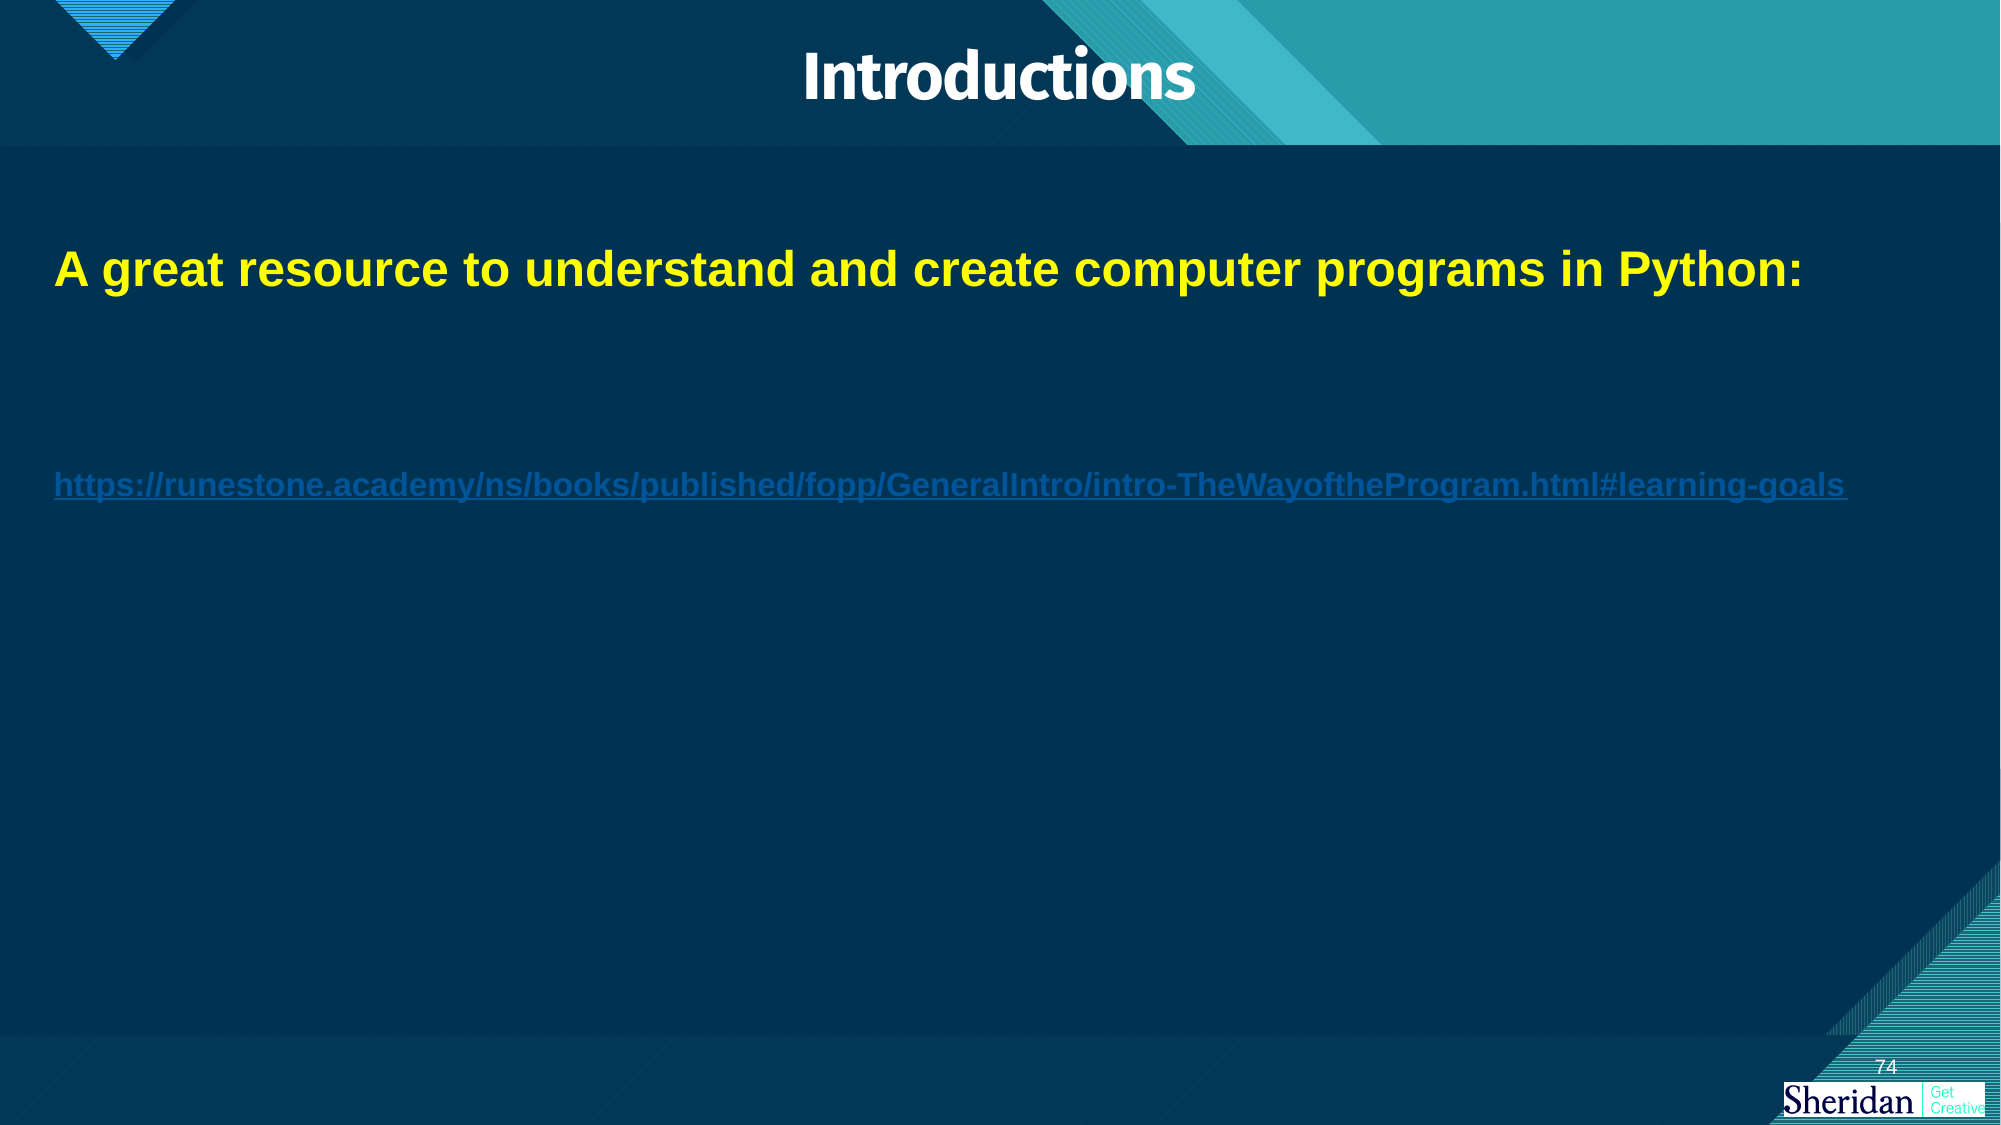

# Introductions

A great resource to understand and create computer programs in Python:

https://runestone.academy/ns/books/published/fopp/GeneralIntro/intro-TheWayoftheProgram.html#learning-goals

74